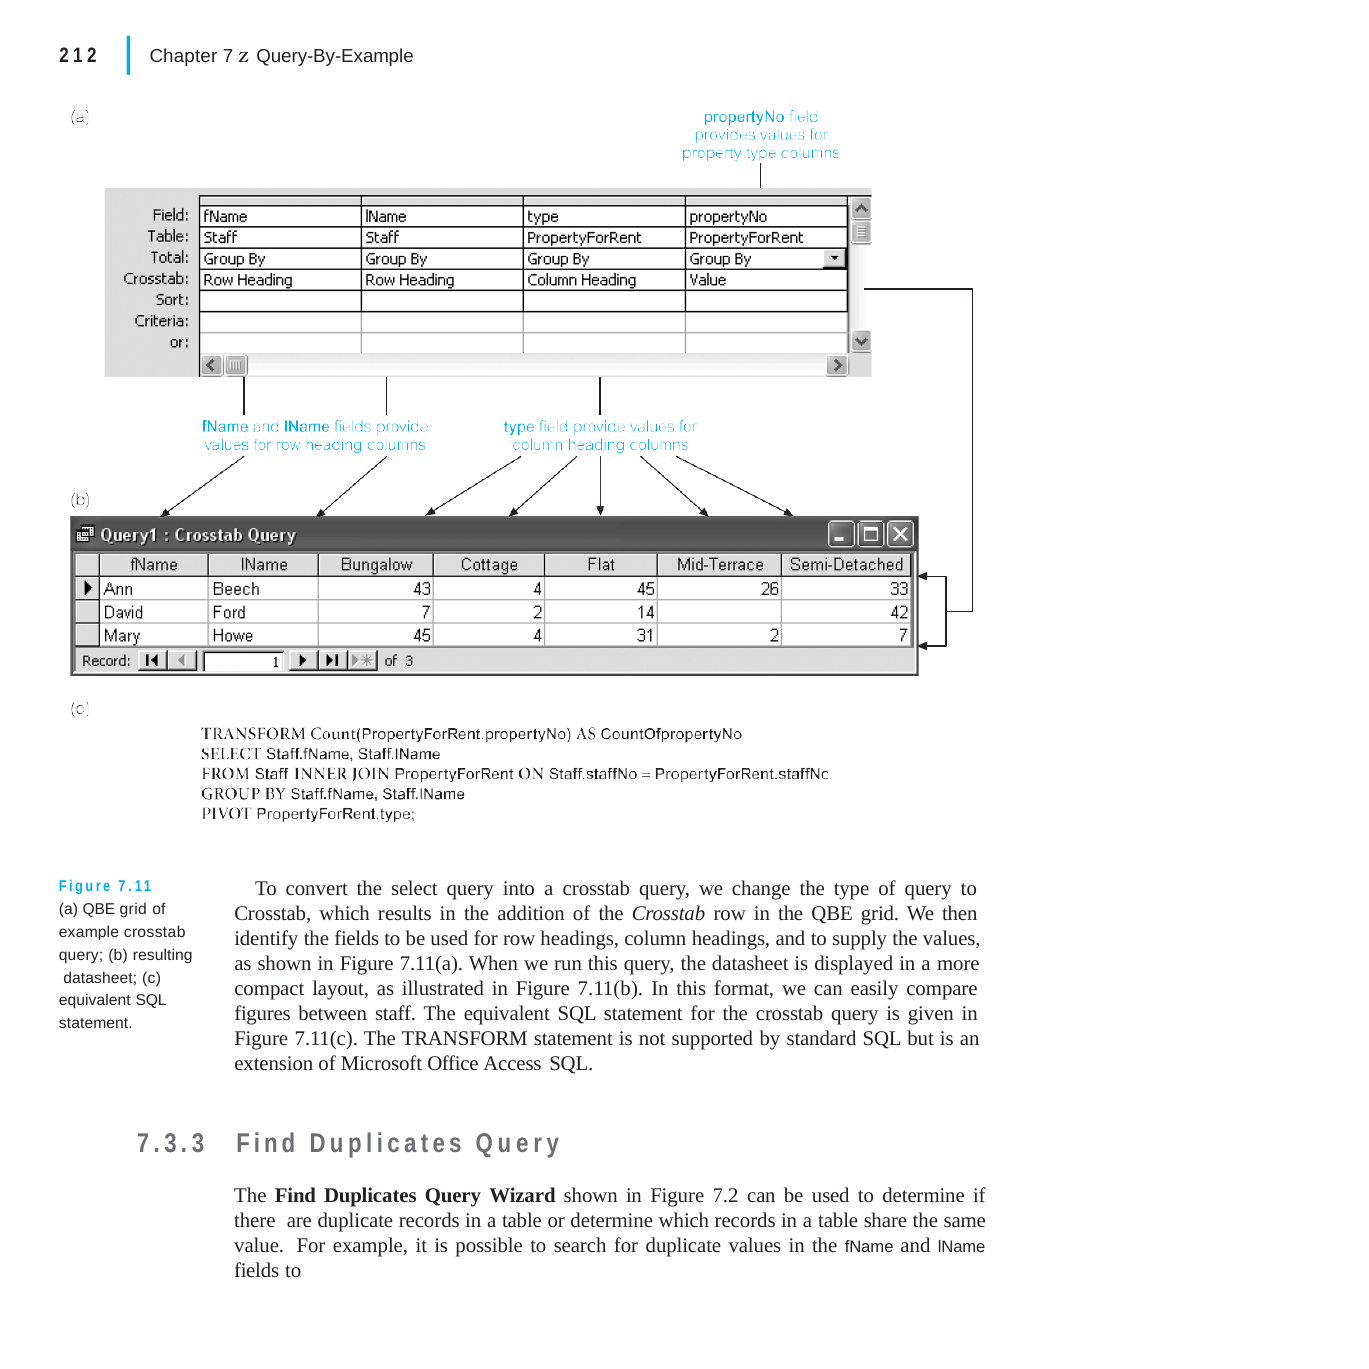

|
212
Chapter 7 z Query-By-Example

Figure 7.11
(a) QBE grid of  example crosstab  query; (b) resulting  datasheet; (c)  equivalent SQL  statement.
To convert the select query into a crosstab query, we change the type of query to  Crosstab, which results in the addition of the Crosstab row in the QBE grid. We then  identify the fields to be used for row headings, column headings, and to supply the values,  as shown in Figure 7.11(a). When we run this query, the datasheet is displayed in a more  compact layout, as illustrated in Figure 7.11(b). In this format, we can easily compare  figures between staff. The equivalent SQL statement for the crosstab query is given in  Figure 7.11(c). The TRANSFORM statement is not supported by standard SQL but is an  extension of Microsoft Office Access SQL.
7.3.3	Find Duplicates Query
The Find Duplicates Query Wizard shown in Figure 7.2 can be used to determine if there  are duplicate records in a table or determine which records in a table share the same value.  For example, it is possible to search for duplicate values in the fName and lName fields to